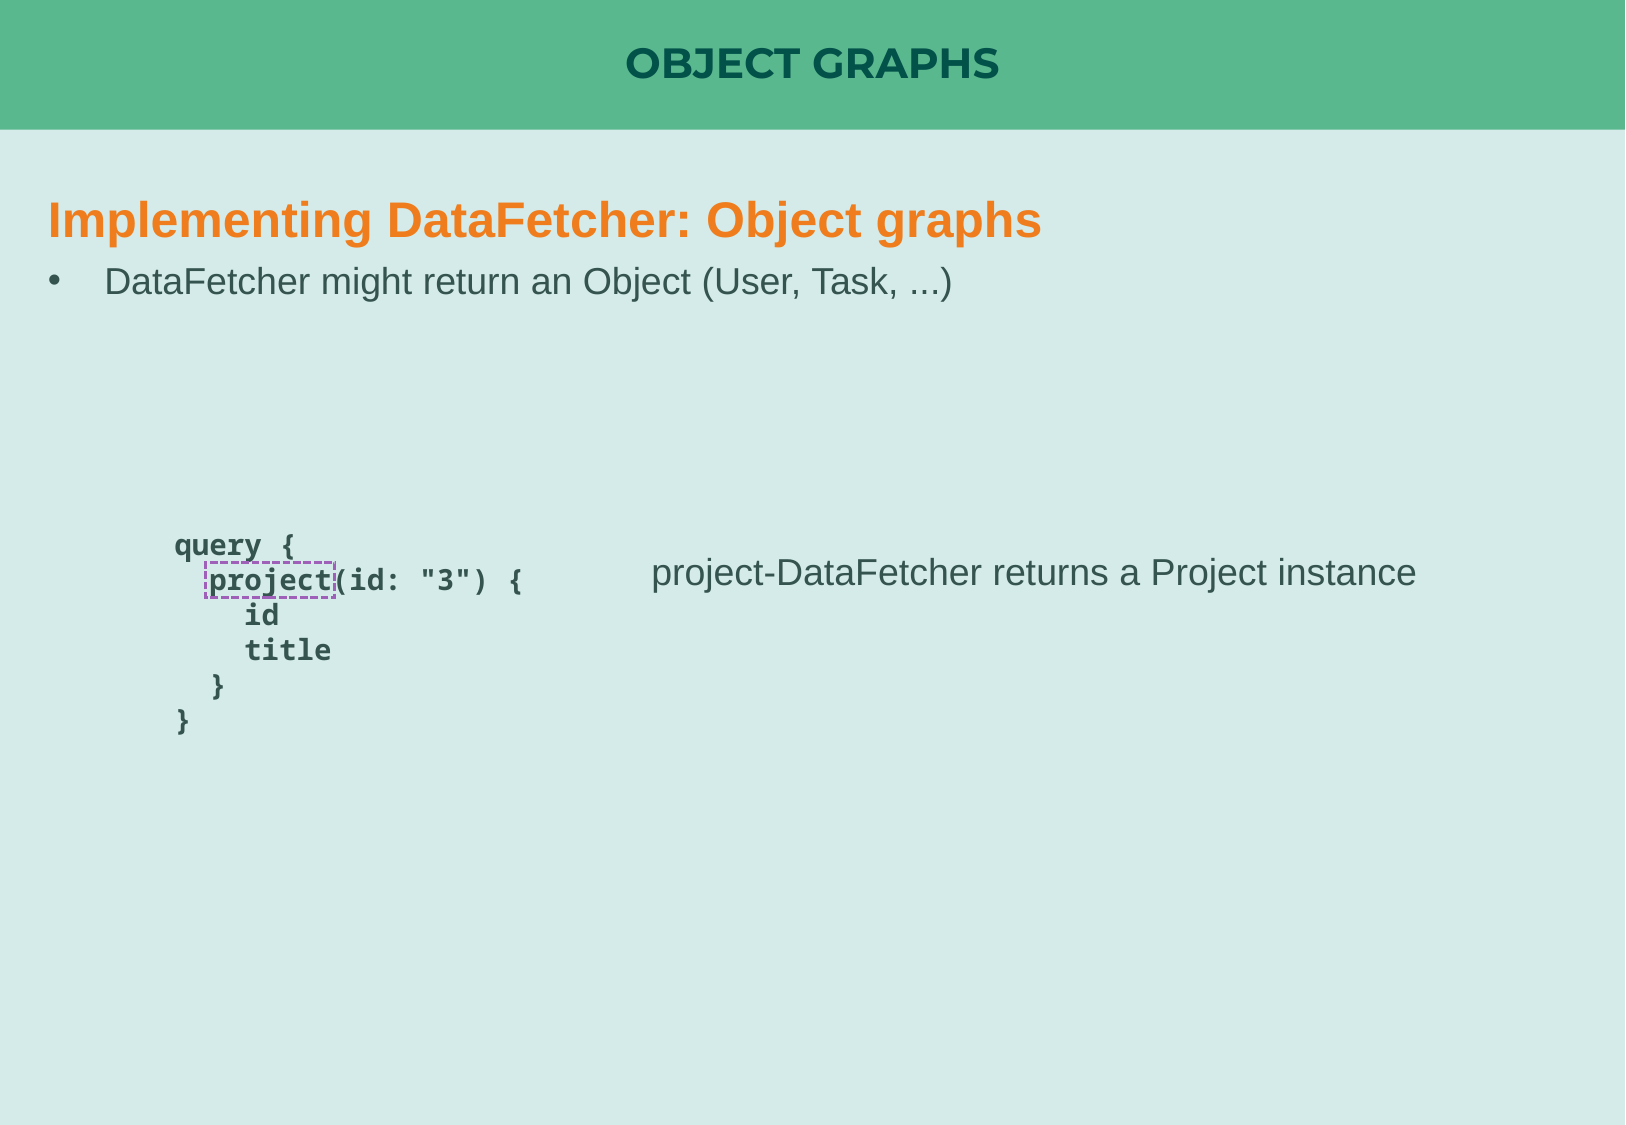

# Object GraphS
Implementing DataFetcher: Object graphs
DataFetcher might return an Object (User, Task, ...)

query {
  project(id: "3") {
    id
    title
  }
}
project-DataFetcher returns a Project instance